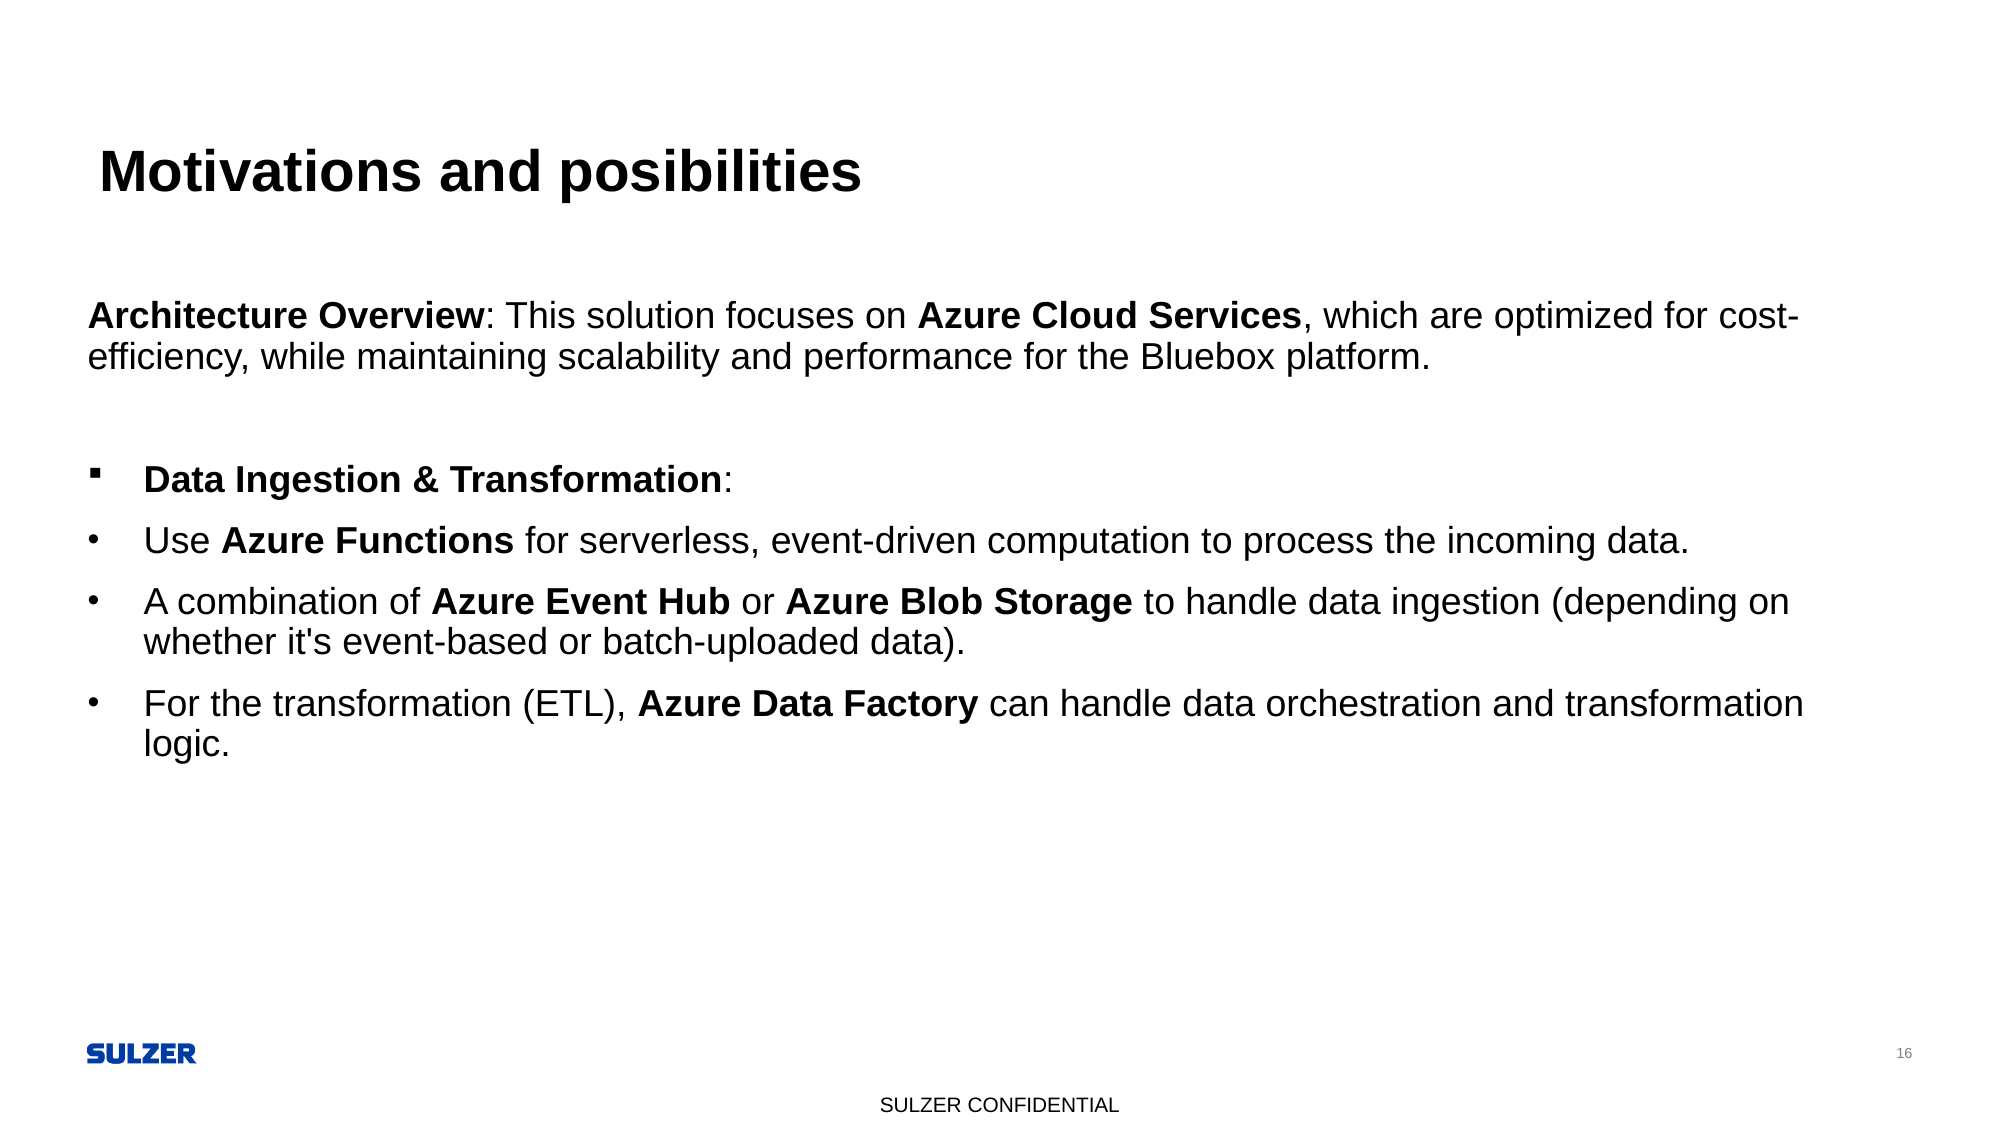

# Motivations and posibilities
Architecture Overview: This solution focuses on Azure Cloud Services, which are optimized for cost-efficiency, while maintaining scalability and performance for the Bluebox platform.

Data Ingestion & Transformation:
Use Azure Functions for serverless, event-driven computation to process the incoming data.
A combination of Azure Event Hub or Azure Blob Storage to handle data ingestion (depending on whether it's event-based or batch-uploaded data).
For the transformation (ETL), Azure Data Factory can handle data orchestration and transformation logic.

16